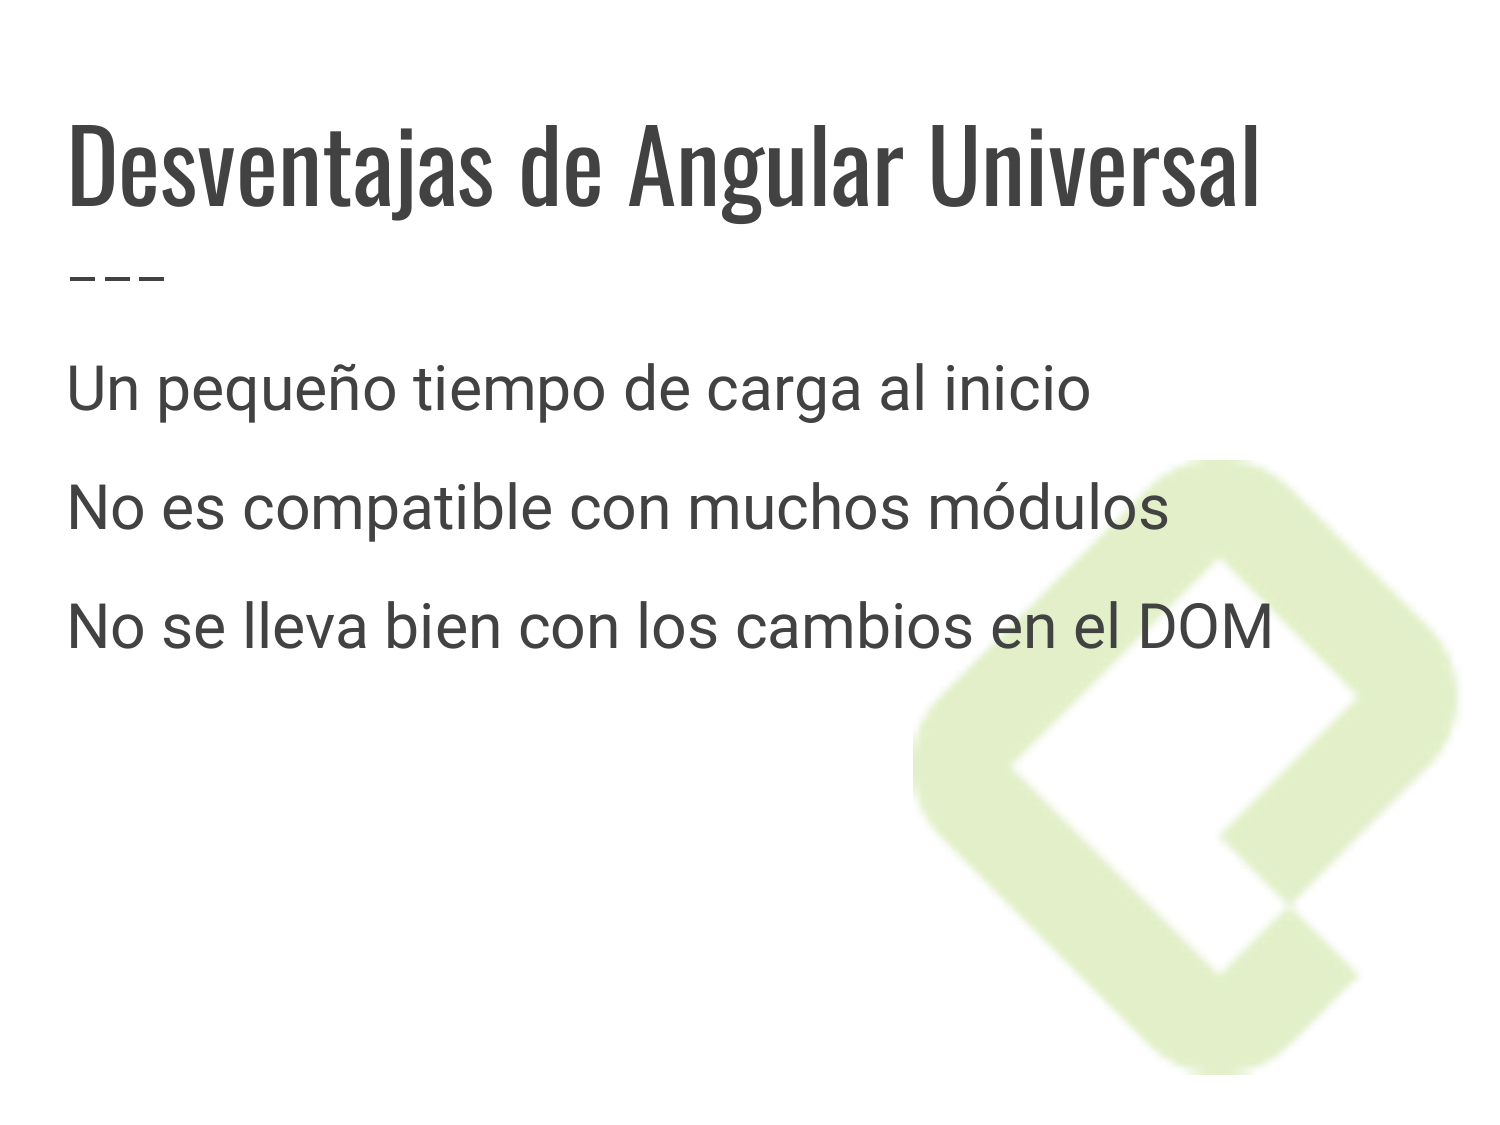

# Desventajas de Angular Universal
Un pequeño tiempo de carga al inicio
No es compatible con muchos módulos
No se lleva bien con los cambios en el DOM